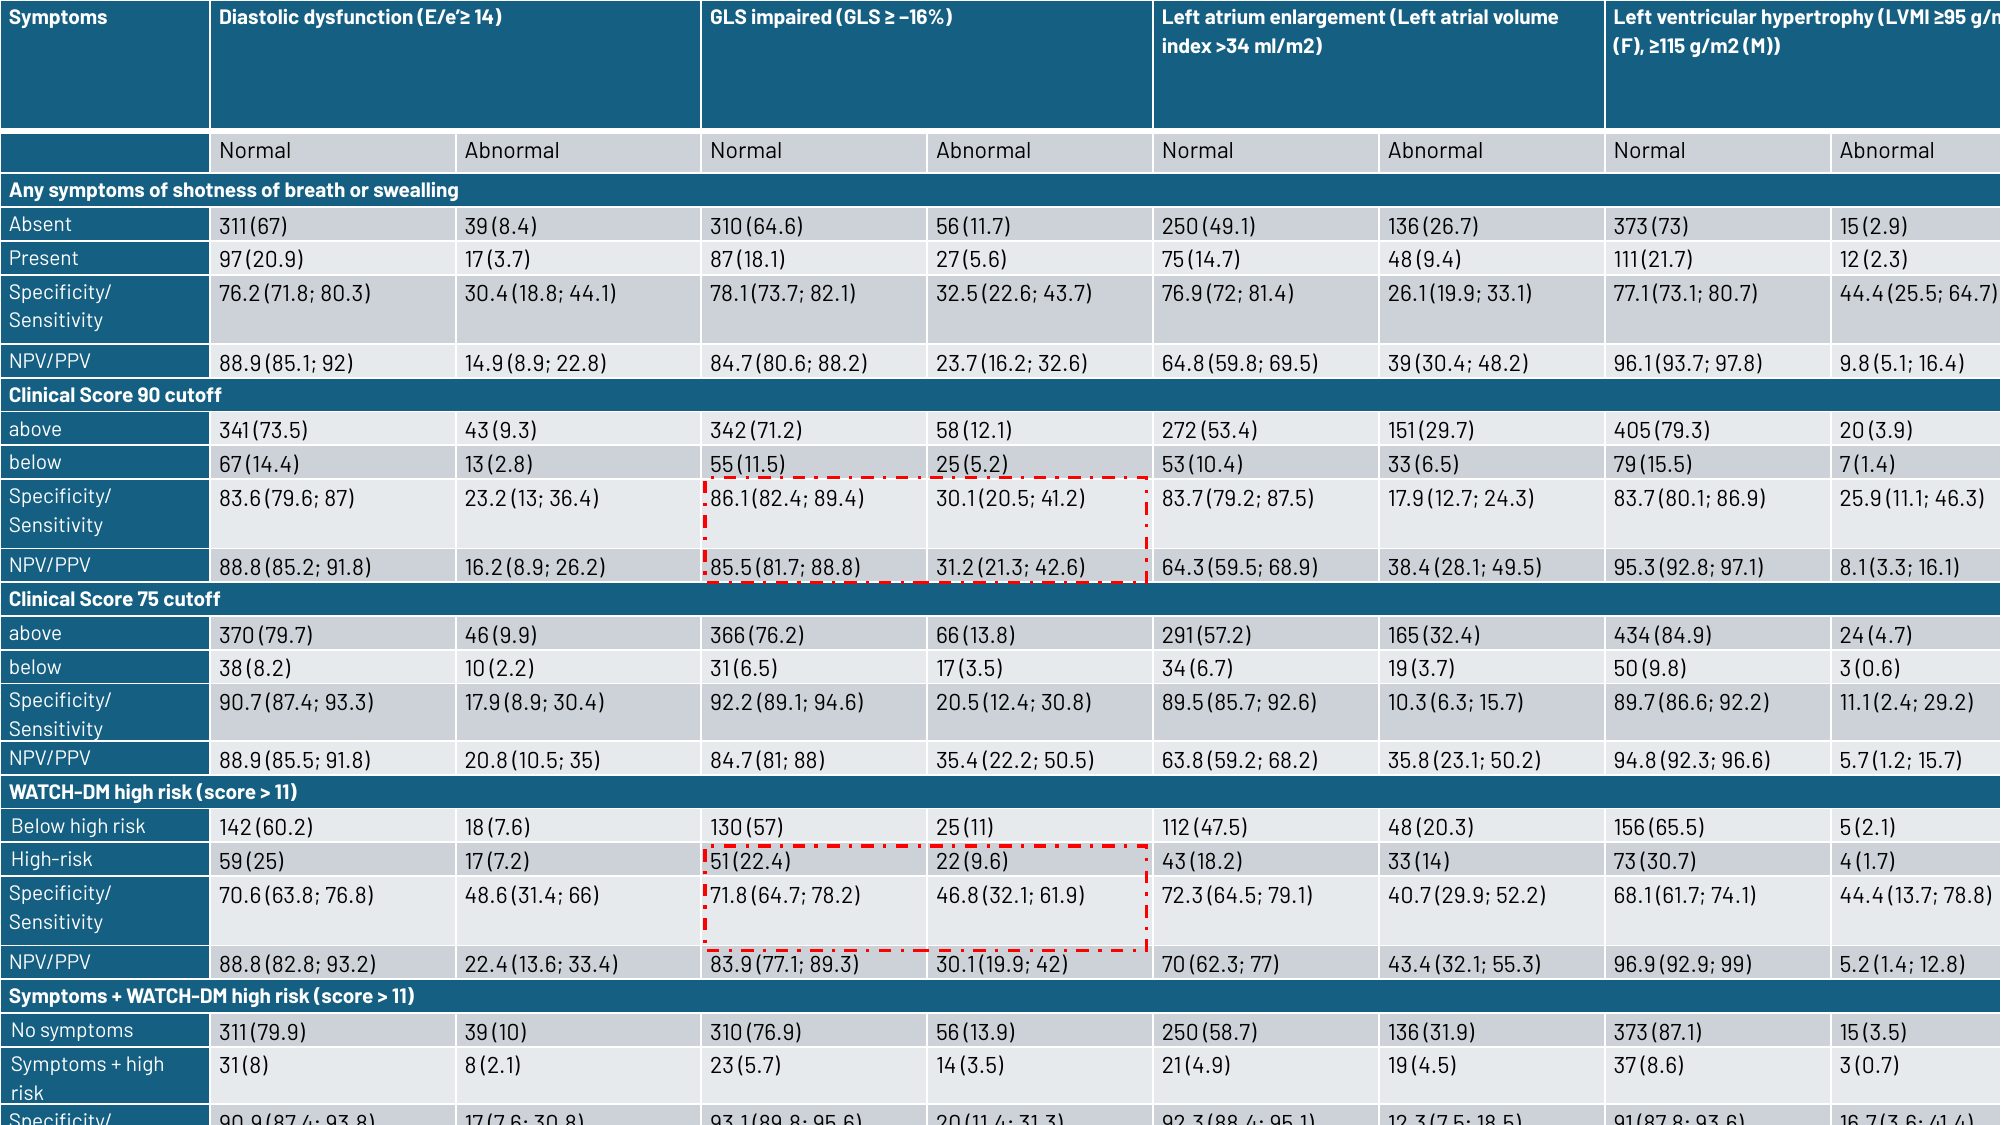

| Symptoms | Diastolic dysfunction (E/e’≥ 14) |  | GLS impaired (GLS ≥ −16%) |  | Left atrium enlargement (Left atrial volume index >34 ml/m2) |  | Left ventricular hypertrophy (LVMI ≥95 g/m2 (F), ≥115 g/m2 (M)) |  |
| --- | --- | --- | --- | --- | --- | --- | --- | --- |
|  | Normal | Abnormal | Normal | Abnormal | Normal | Abnormal | Normal | Abnormal |
| Any symptoms of shotness of breath or swealling |  |  |  |  |  |  |  |  |
| Absent | 311 (67) | 39 (8.4) | 310 (64.6) | 56 (11.7) | 250 (49.1) | 136 (26.7) | 373 (73) | 15 (2.9) |
| Present | 97 (20.9) | 17 (3.7) | 87 (18.1) | 27 (5.6) | 75 (14.7) | 48 (9.4) | 111 (21.7) | 12 (2.3) |
| Specificity/Sensitivity | 76.2 (71.8; 80.3) | 30.4 (18.8; 44.1) | 78.1 (73.7; 82.1) | 32.5 (22.6; 43.7) | 76.9 (72; 81.4) | 26.1 (19.9; 33.1) | 77.1 (73.1; 80.7) | 44.4 (25.5; 64.7) |
| NPV/PPV | 88.9 (85.1; 92) | 14.9 (8.9; 22.8) | 84.7 (80.6; 88.2) | 23.7 (16.2; 32.6) | 64.8 (59.8; 69.5) | 39 (30.4; 48.2) | 96.1 (93.7; 97.8) | 9.8 (5.1; 16.4) |
| Clinical Score 90 cutoff |  |  |  |  |  |  |  |  |
| above | 341 (73.5) | 43 (9.3) | 342 (71.2) | 58 (12.1) | 272 (53.4) | 151 (29.7) | 405 (79.3) | 20 (3.9) |
| below | 67 (14.4) | 13 (2.8) | 55 (11.5) | 25 (5.2) | 53 (10.4) | 33 (6.5) | 79 (15.5) | 7 (1.4) |
| Specificity/Sensitivity | 83.6 (79.6; 87) | 23.2 (13; 36.4) | 86.1 (82.4; 89.4) | 30.1 (20.5; 41.2) | 83.7 (79.2; 87.5) | 17.9 (12.7; 24.3) | 83.7 (80.1; 86.9) | 25.9 (11.1; 46.3) |
| NPV/PPV | 88.8 (85.2; 91.8) | 16.2 (8.9; 26.2) | 85.5 (81.7; 88.8) | 31.2 (21.3; 42.6) | 64.3 (59.5; 68.9) | 38.4 (28.1; 49.5) | 95.3 (92.8; 97.1) | 8.1 (3.3; 16.1) |
| Clinical Score 75 cutoff |  |  |  |  |  |  |  |  |
| above | 370 (79.7) | 46 (9.9) | 366 (76.2) | 66 (13.8) | 291 (57.2) | 165 (32.4) | 434 (84.9) | 24 (4.7) |
| below | 38 (8.2) | 10 (2.2) | 31 (6.5) | 17 (3.5) | 34 (6.7) | 19 (3.7) | 50 (9.8) | 3 (0.6) |
| Specificity/Sensitivity | 90.7 (87.4; 93.3) | 17.9 (8.9; 30.4) | 92.2 (89.1; 94.6) | 20.5 (12.4; 30.8) | 89.5 (85.7; 92.6) | 10.3 (6.3; 15.7) | 89.7 (86.6; 92.2) | 11.1 (2.4; 29.2) |
| NPV/PPV | 88.9 (85.5; 91.8) | 20.8 (10.5; 35) | 84.7 (81; 88) | 35.4 (22.2; 50.5) | 63.8 (59.2; 68.2) | 35.8 (23.1; 50.2) | 94.8 (92.3; 96.6) | 5.7 (1.2; 15.7) |
| WATCH-DM high risk (score > 11) |  |  |  |  |  |  |  |  |
| Below high risk | 142 (60.2) | 18 (7.6) | 130 (57) | 25 (11) | 112 (47.5) | 48 (20.3) | 156 (65.5) | 5 (2.1) |
| High-risk | 59 (25) | 17 (7.2) | 51 (22.4) | 22 (9.6) | 43 (18.2) | 33 (14) | 73 (30.7) | 4 (1.7) |
| Specificity/Sensitivity | 70.6 (63.8; 76.8) | 48.6 (31.4; 66) | 71.8 (64.7; 78.2) | 46.8 (32.1; 61.9) | 72.3 (64.5; 79.1) | 40.7 (29.9; 52.2) | 68.1 (61.7; 74.1) | 44.4 (13.7; 78.8) |
| NPV/PPV | 88.8 (82.8; 93.2) | 22.4 (13.6; 33.4) | 83.9 (77.1; 89.3) | 30.1 (19.9; 42) | 70 (62.3; 77) | 43.4 (32.1; 55.3) | 96.9 (92.9; 99) | 5.2 (1.4; 12.8) |
| Symptoms + WATCH-DM high risk (score > 11) |  |  |  |  |  |  |  |  |
| No symptoms | 311 (79.9) | 39 (10) | 310 (76.9) | 56 (13.9) | 250 (58.7) | 136 (31.9) | 373 (87.1) | 15 (3.5) |
| Symptoms + high risk | 31 (8) | 8 (2.1) | 23 (5.7) | 14 (3.5) | 21 (4.9) | 19 (4.5) | 37 (8.6) | 3 (0.7) |
| Specificity/Sensitivity | 90.9 (87.4; 93.8) | 17 (7.6; 30.8) | 93.1 (89.8; 95.6) | 20 (11.4; 31.3) | 92.3 (88.4; 95.1) | 12.3 (7.5; 18.5) | 91 (87.8; 93.6) | 16.7 (3.6; 41.4) |
| NPV/PPV | 88.9 (85.1; 92) | 20.5 (9.3; 36.5) | 84.7 (80.6; 88.2) | 37.8 (22.5; 55.2) | 64.8 (59.8; 69.5) | 47.5 (31.5; 63.9) | 96.1 (93.7; 97.8) | 7.5 (1.6; 20.4) |